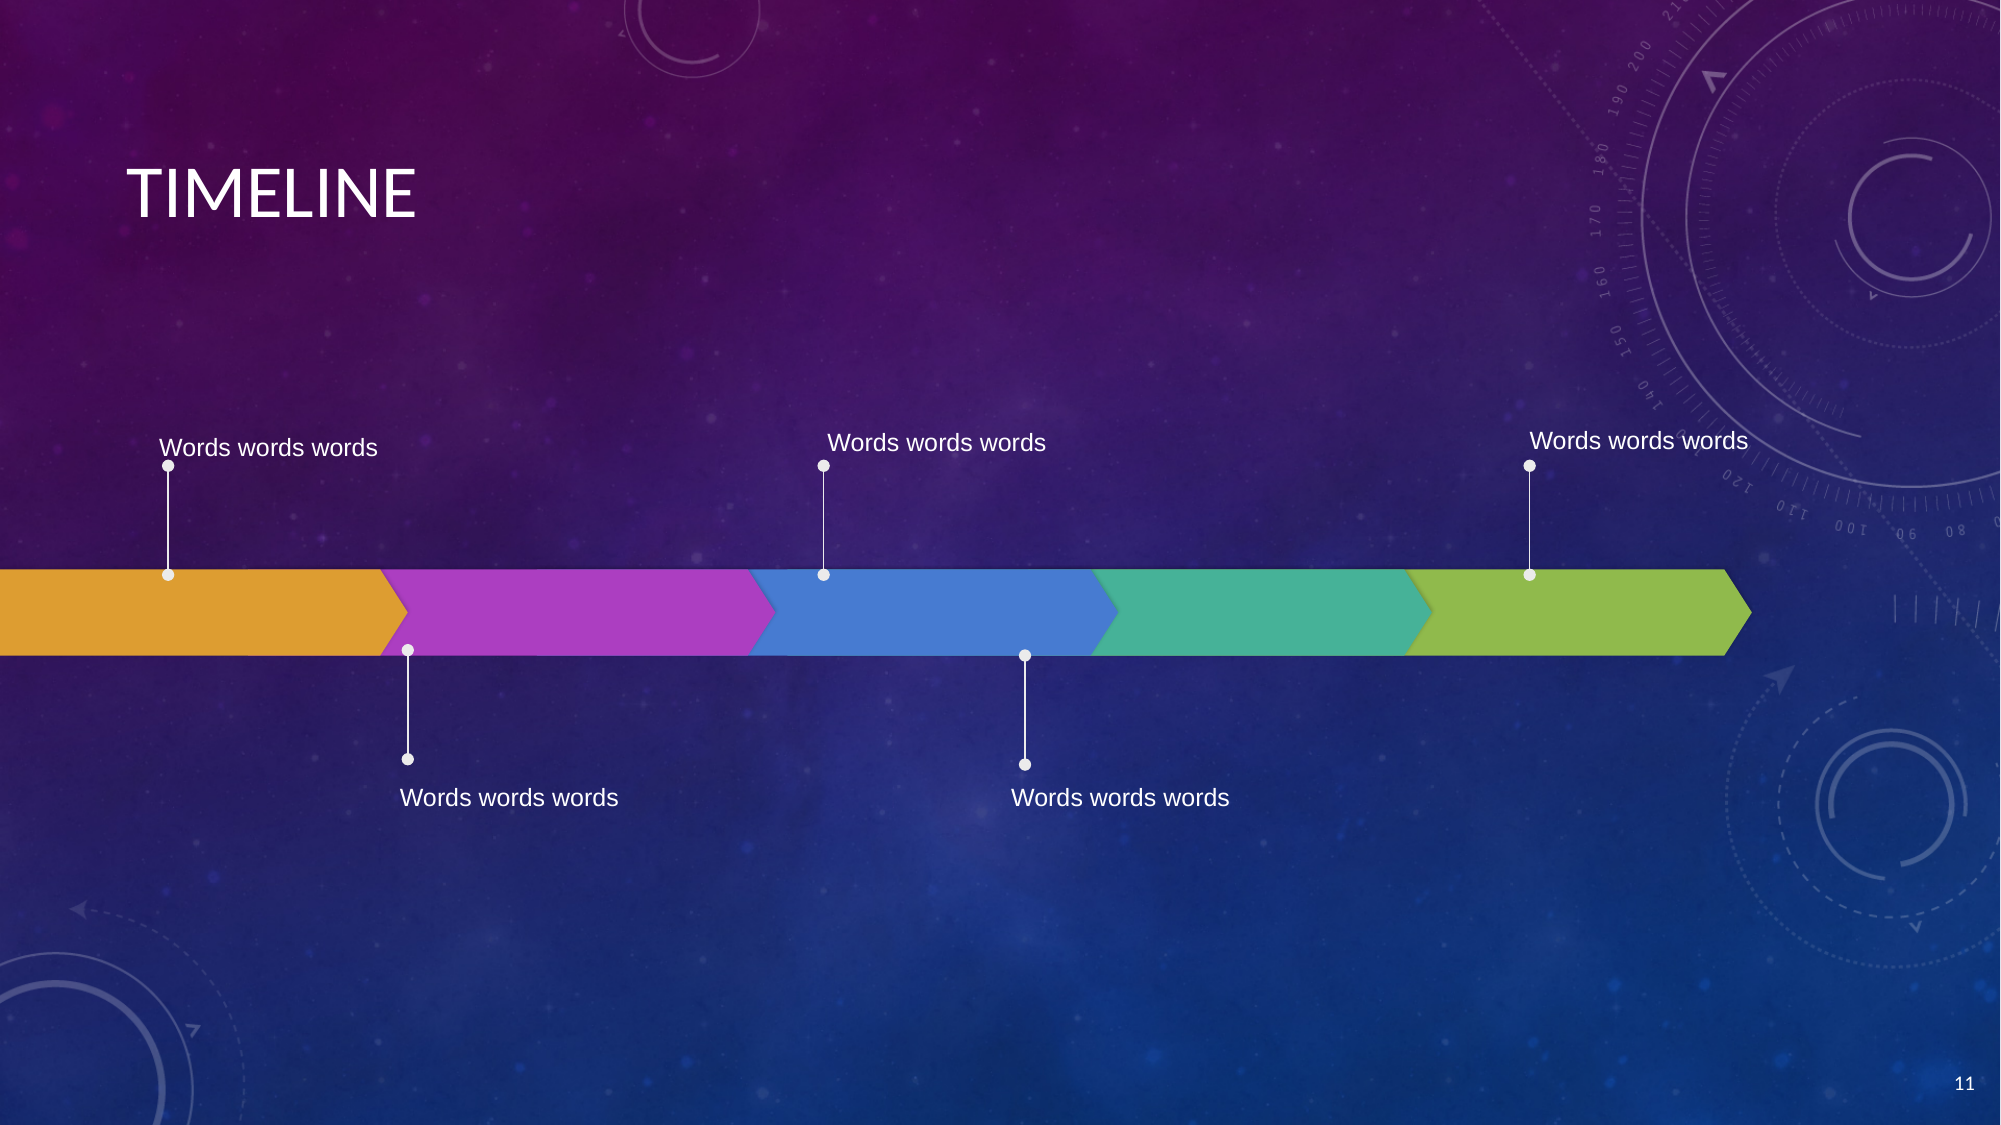

# Timeline
Words words words
Words words words
Words words words

Words words words
Words words words
11